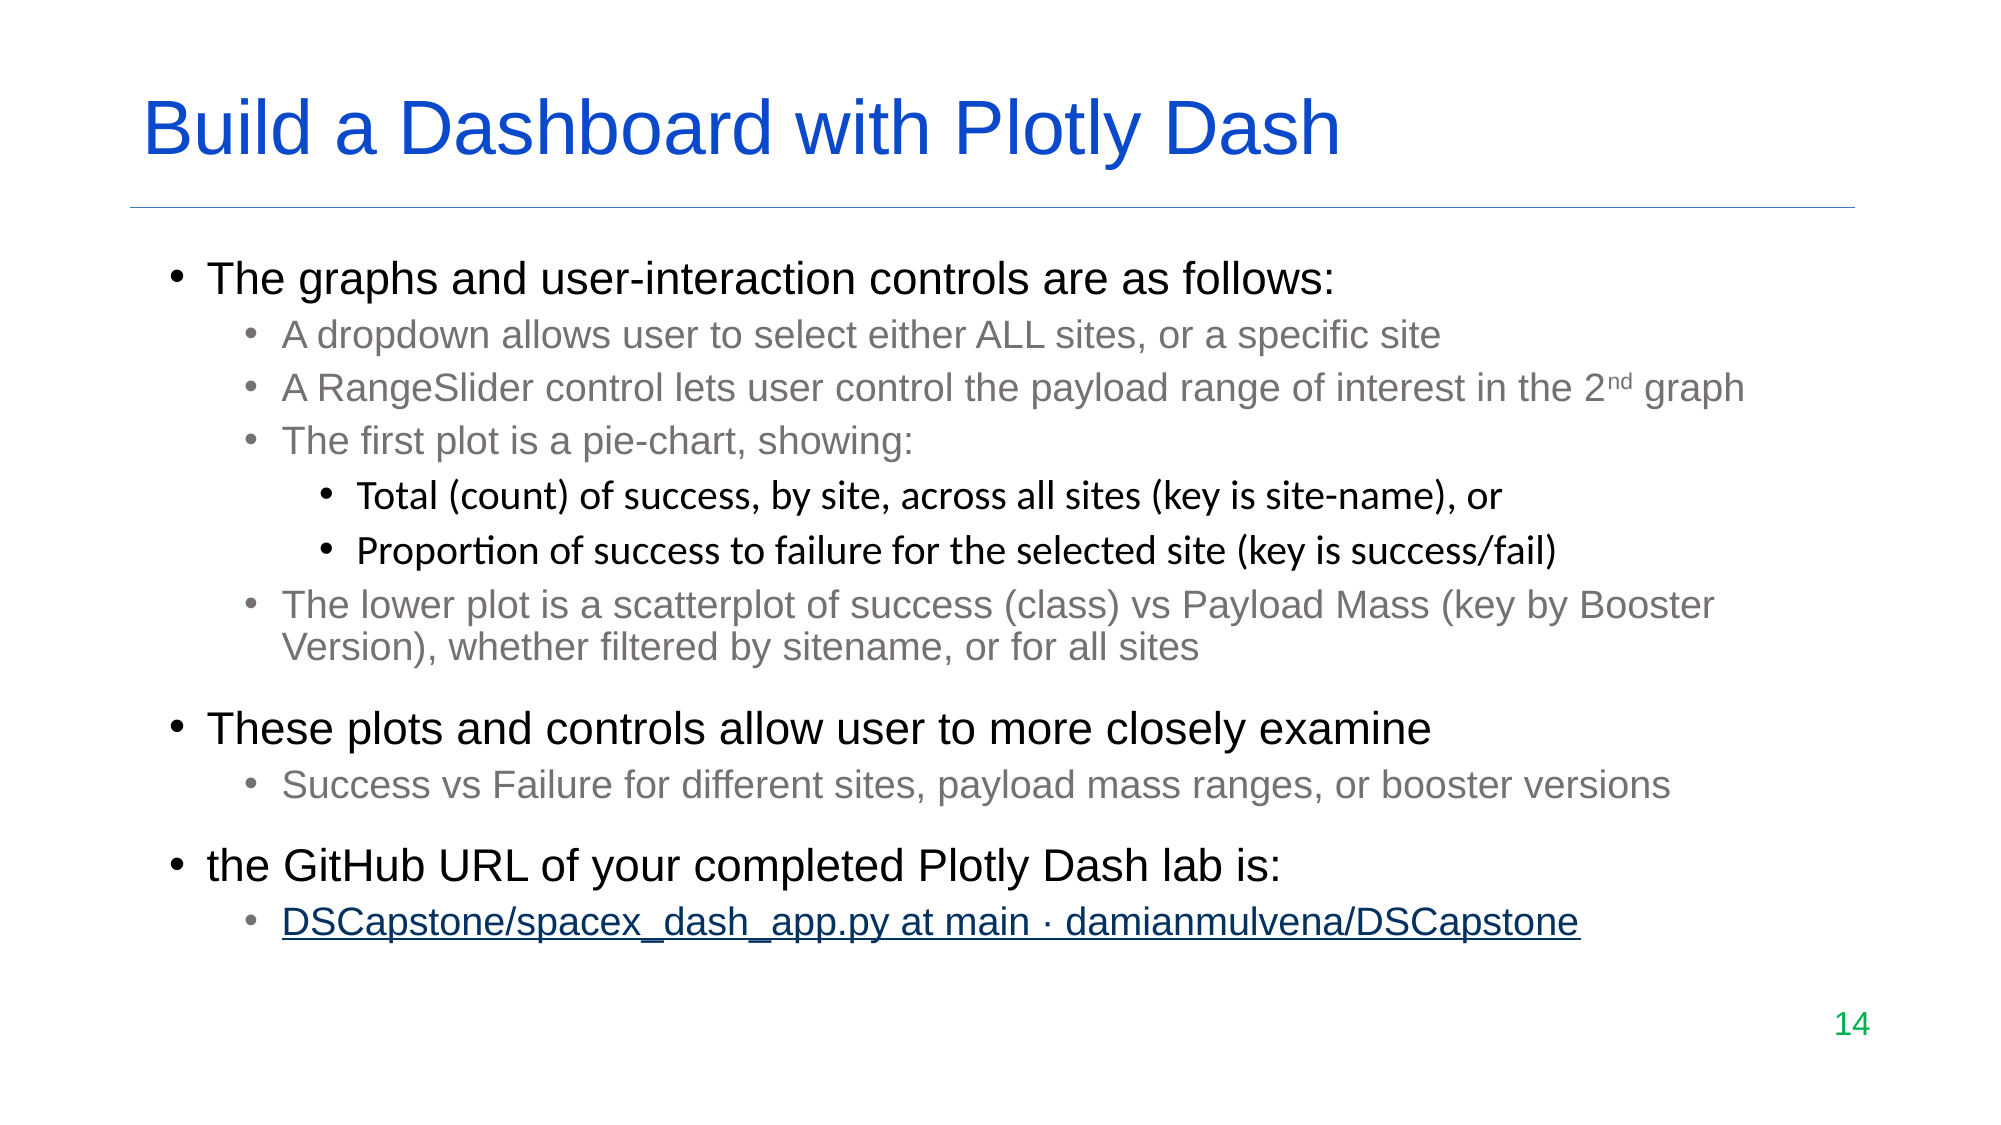

# Build a Dashboard with Plotly Dash
The graphs and user-interaction controls are as follows:
A dropdown allows user to select either ALL sites, or a specific site
A RangeSlider control lets user control the payload range of interest in the 2nd graph
The first plot is a pie-chart, showing:
Total (count) of success, by site, across all sites (key is site-name), or
Proportion of success to failure for the selected site (key is success/fail)
The lower plot is a scatterplot of success (class) vs Payload Mass (key by Booster Version), whether filtered by sitename, or for all sites
These plots and controls allow user to more closely examine
Success vs Failure for different sites, payload mass ranges, or booster versions
the GitHub URL of your completed Plotly Dash lab is:
DSCapstone/spacex_dash_app.py at main · damianmulvena/DSCapstone